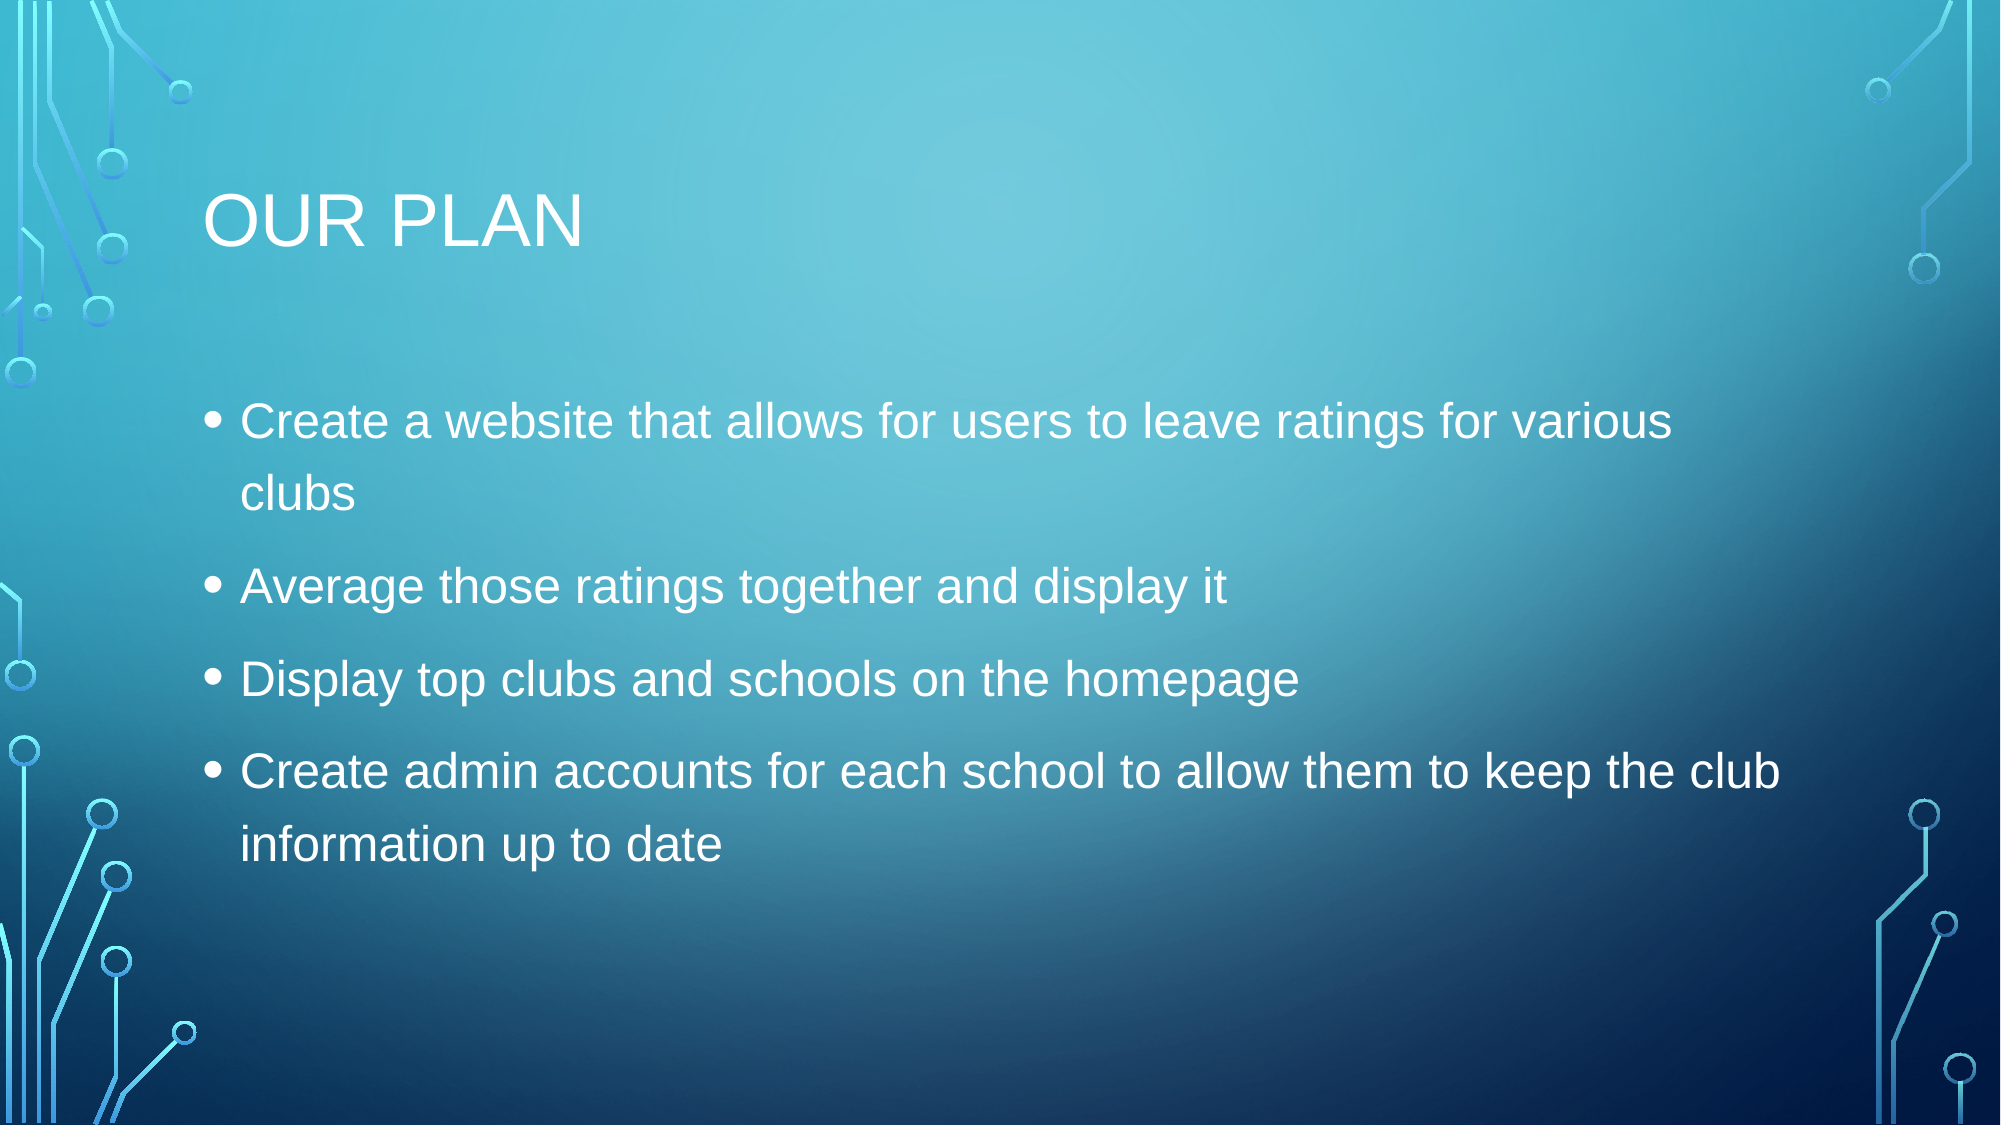

# Our plan
Create a website that allows for users to leave ratings for various clubs
Average those ratings together and display it
Display top clubs and schools on the homepage
Create admin accounts for each school to allow them to keep the club information up to date